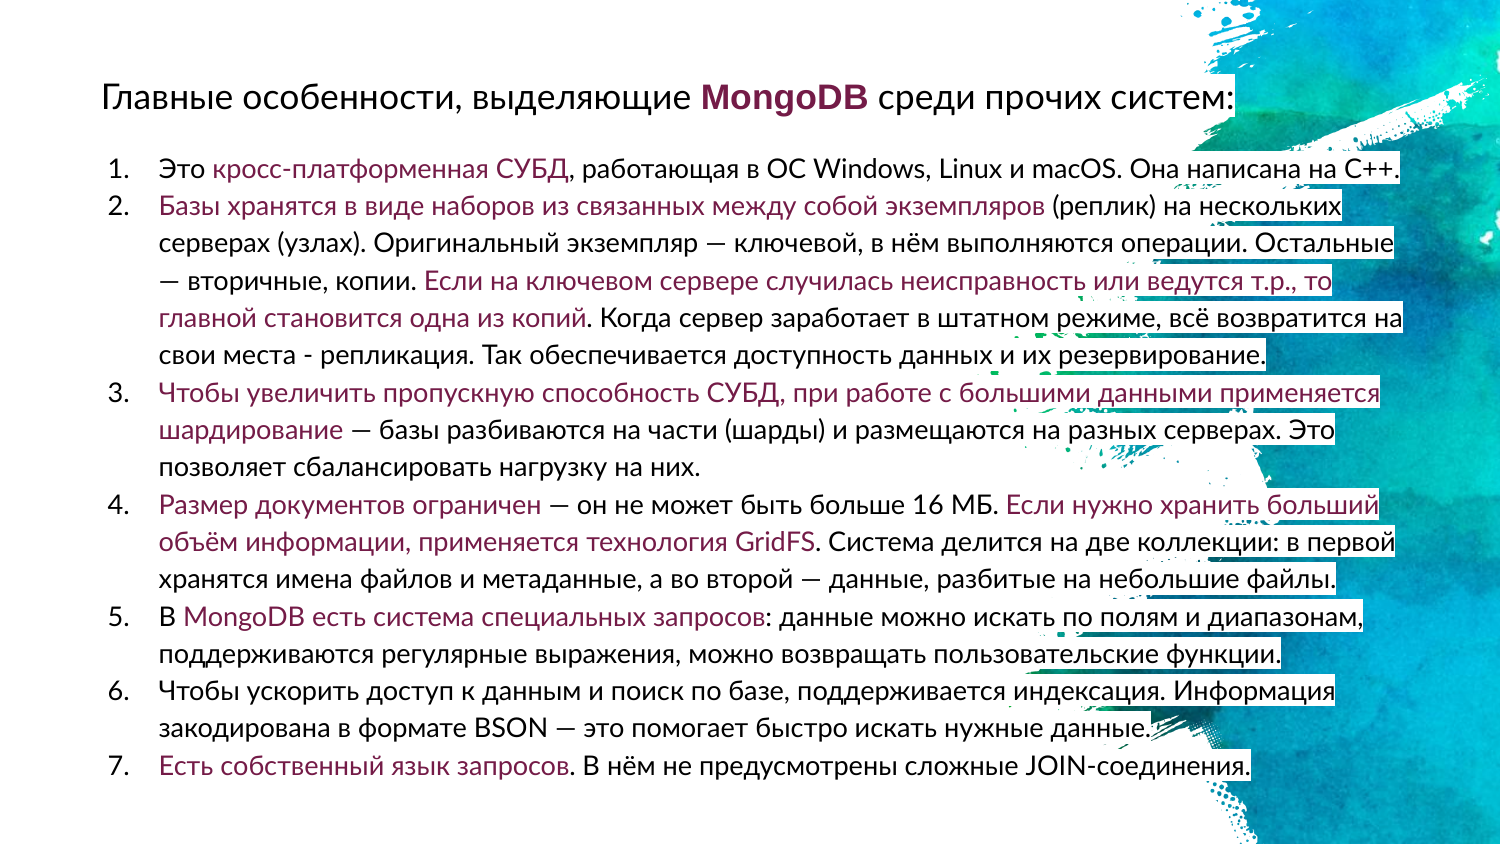

# Главные особенности, выделяющие MongoDB среди прочих систем:
Это кросс-платформенная СУБД, работающая в ОС Windows, Linux и macOS. Она написана на С++.
Базы хранятся в виде наборов из связанных между собой экземпляров (реплик) на нескольких серверах (узлах). Оригинальный экземпляр — ключевой, в нём выполняются операции. Остальные — вторичные, копии. Если на ключевом сервере случилась неисправность или ведутся т.р., то главной становится одна из копий. Когда сервер заработает в штатном режиме, всё возвратится на свои места - репликация. Так обеспечивается доступность данных и их резервирование.
Чтобы увеличить пропускную способность СУБД, при работе с большими данными применяется шардирование — базы разбиваются на части (шарды) и размещаются на разных серверах. Это позволяет сбалансировать нагрузку на них.
Размер документов ограничен — он не может быть больше 16 МБ. Если нужно хранить больший объём информации, применяется технология GridFS. Система делится на две коллекции: в первой хранятся имена файлов и метаданные, а во второй — данные, разбитые на небольшие файлы.
В MongoDB есть система специальных запросов: данные можно искать по полям и диапазонам, поддерживаются регулярные выражения, можно возвращать пользовательские функции.
Чтобы ускорить доступ к данным и поиск по базе, поддерживается индексация. Информация закодирована в формате BSON — это помогает быстро искать нужные данные.
Есть собственный язык запросов. В нём не предусмотрены сложные JOIN-соединения.